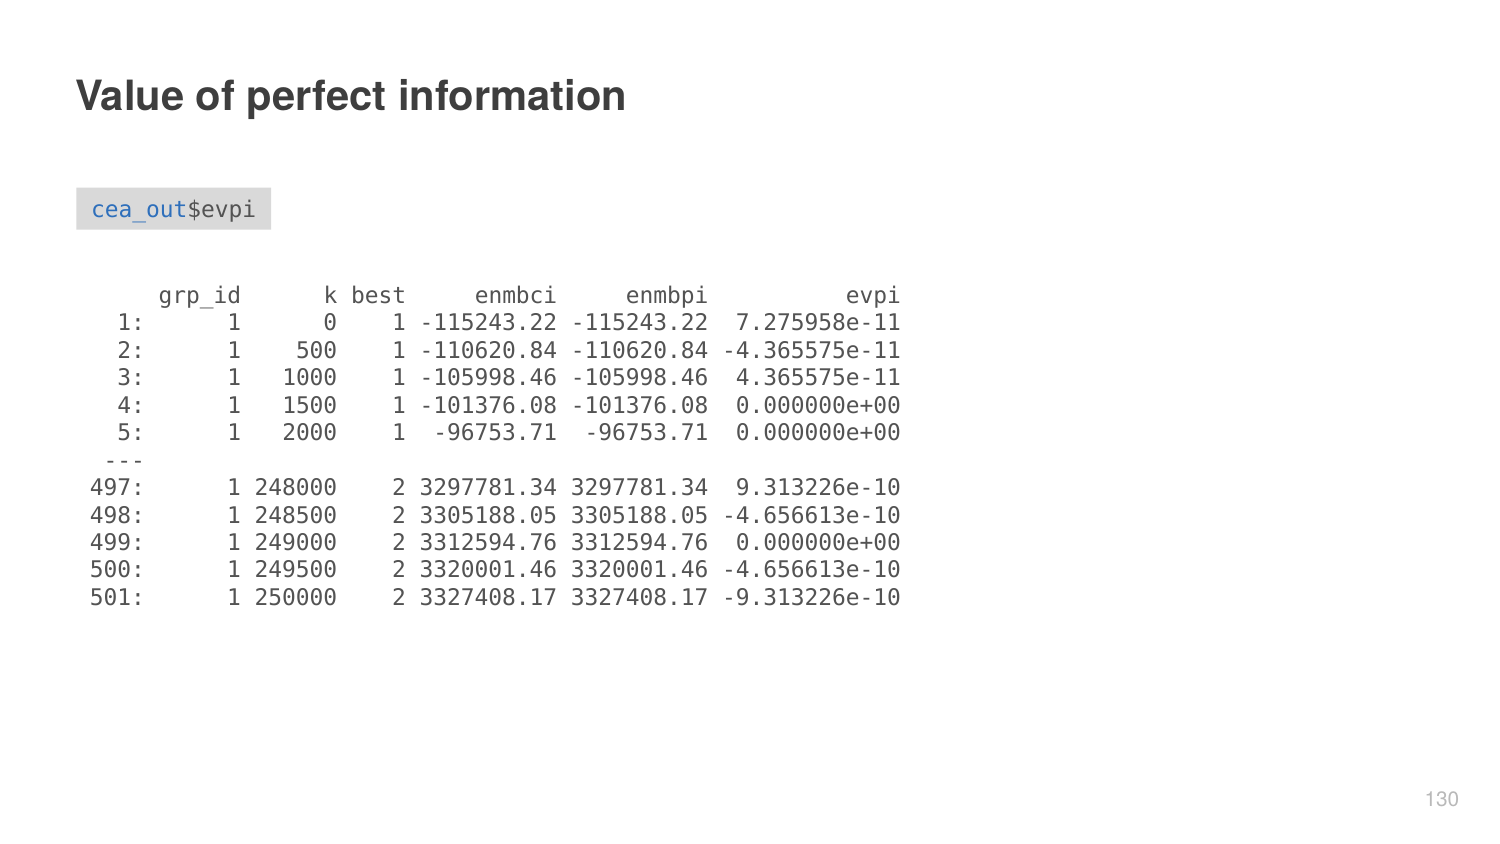

# Value of perfect information
cea_out$evpi
     grp_id      k best     enmbci     enmbpi          evpi
  1:      1      0    1 -115243.22 -115243.22  7.275958e-11
  2:      1    500    1 -110620.84 -110620.84 -4.365575e-11
  3:      1   1000    1 -105998.46 -105998.46  4.365575e-11
  4:      1   1500    1 -101376.08 -101376.08  0.000000e+00
  5:      1   2000    1  -96753.71  -96753.71  0.000000e+00
 ---
497:      1 248000    2 3297781.34 3297781.34  9.313226e-10
498:      1 248500    2 3305188.05 3305188.05 -4.656613e-10
499:      1 249000    2 3312594.76 3312594.76  0.000000e+00
500:      1 249500    2 3320001.46 3320001.46 -4.656613e-10
501:      1 250000    2 3327408.17 3327408.17 -9.313226e-10
130